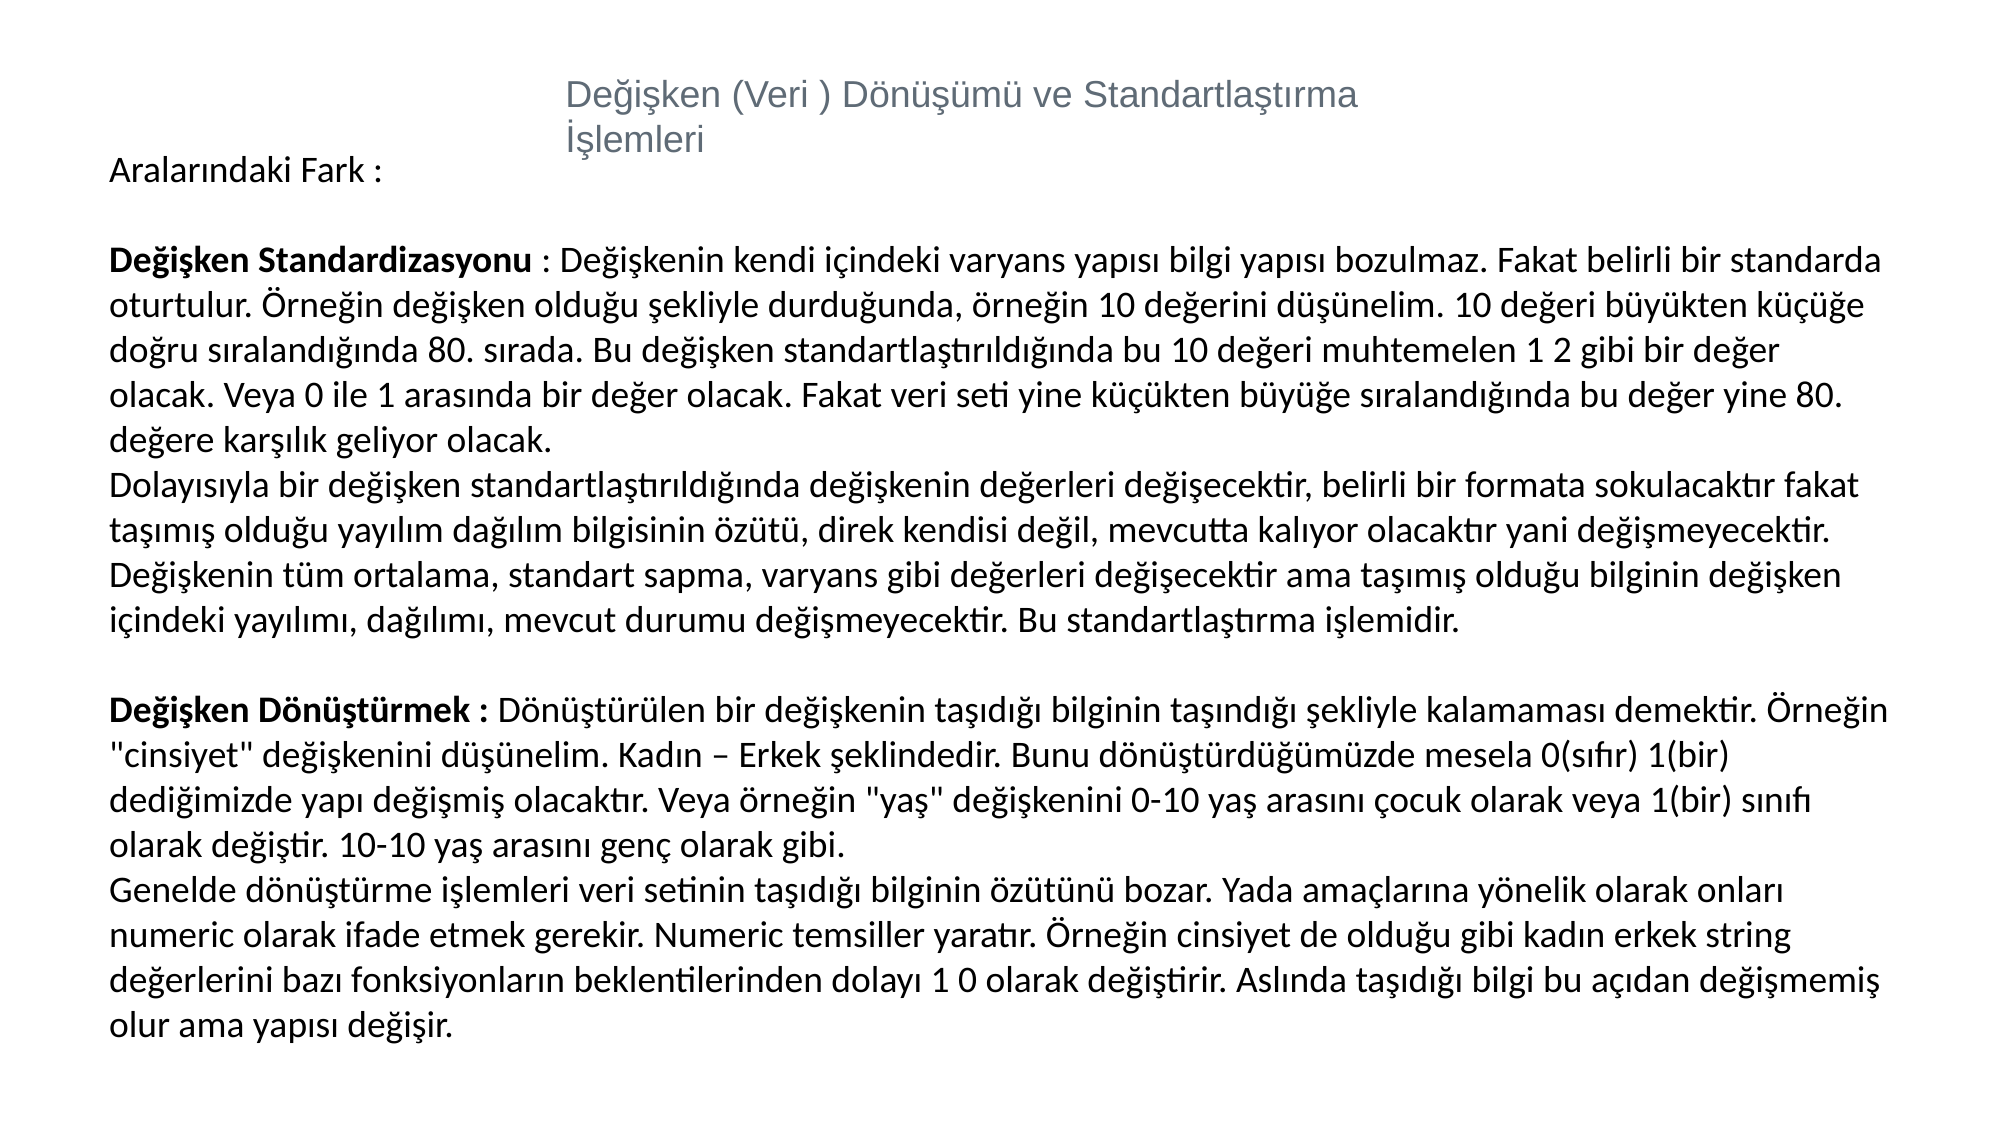

Değişken (Veri ) Dönüşümü ve Standartlaştırma İşlemleri
Aralarındaki Fark :

Değişken Standardizasyonu : Değişkenin kendi içindeki varyans yapısı bilgi yapısı bozulmaz. Fakat belirli bir standarda oturtulur. Örneğin değişken olduğu şekliyle durduğunda, örneğin 10 değerini düşünelim. 10 değeri büyükten küçüğe doğru sıralandığında 80. sırada. Bu değişken standartlaştırıldığında bu 10 değeri muhtemelen 1 2 gibi bir değer olacak. Veya 0 ile 1 arasında bir değer olacak. Fakat veri seti yine küçükten büyüğe sıralandığında bu değer yine 80. değere karşılık geliyor olacak.
Dolayısıyla bir değişken standartlaştırıldığında değişkenin değerleri değişecektir, belirli bir formata sokulacaktır fakat taşımış olduğu yayılım dağılım bilgisinin özütü, direk kendisi değil, mevcutta kalıyor olacaktır yani değişmeyecektir.
Değişkenin tüm ortalama, standart sapma, varyans gibi değerleri değişecektir ama taşımış olduğu bilginin değişken içindeki yayılımı, dağılımı, mevcut durumu değişmeyecektir. Bu standartlaştırma işlemidir.

Değişken Dönüştürmek : Dönüştürülen bir değişkenin taşıdığı bilginin taşındığı şekliyle kalamaması demektir. Örneğin "cinsiyet" değişkenini düşünelim. Kadın – Erkek şeklindedir. Bunu dönüştürdüğümüzde mesela 0(sıfır) 1(bir) dediğimizde yapı değişmiş olacaktır. Veya örneğin "yaş" değişkenini 0-10 yaş arasını çocuk olarak veya 1(bir) sınıfı olarak değiştir. 10-10 yaş arasını genç olarak gibi.
Genelde dönüştürme işlemleri veri setinin taşıdığı bilginin özütünü bozar. Yada amaçlarına yönelik olarak onları numeric olarak ifade etmek gerekir. Numeric temsiller yaratır. Örneğin cinsiyet de olduğu gibi kadın erkek string değerlerini bazı fonksiyonların beklentilerinden dolayı 1 0 olarak değiştirir. Aslında taşıdığı bilgi bu açıdan değişmemiş olur ama yapısı değişir.